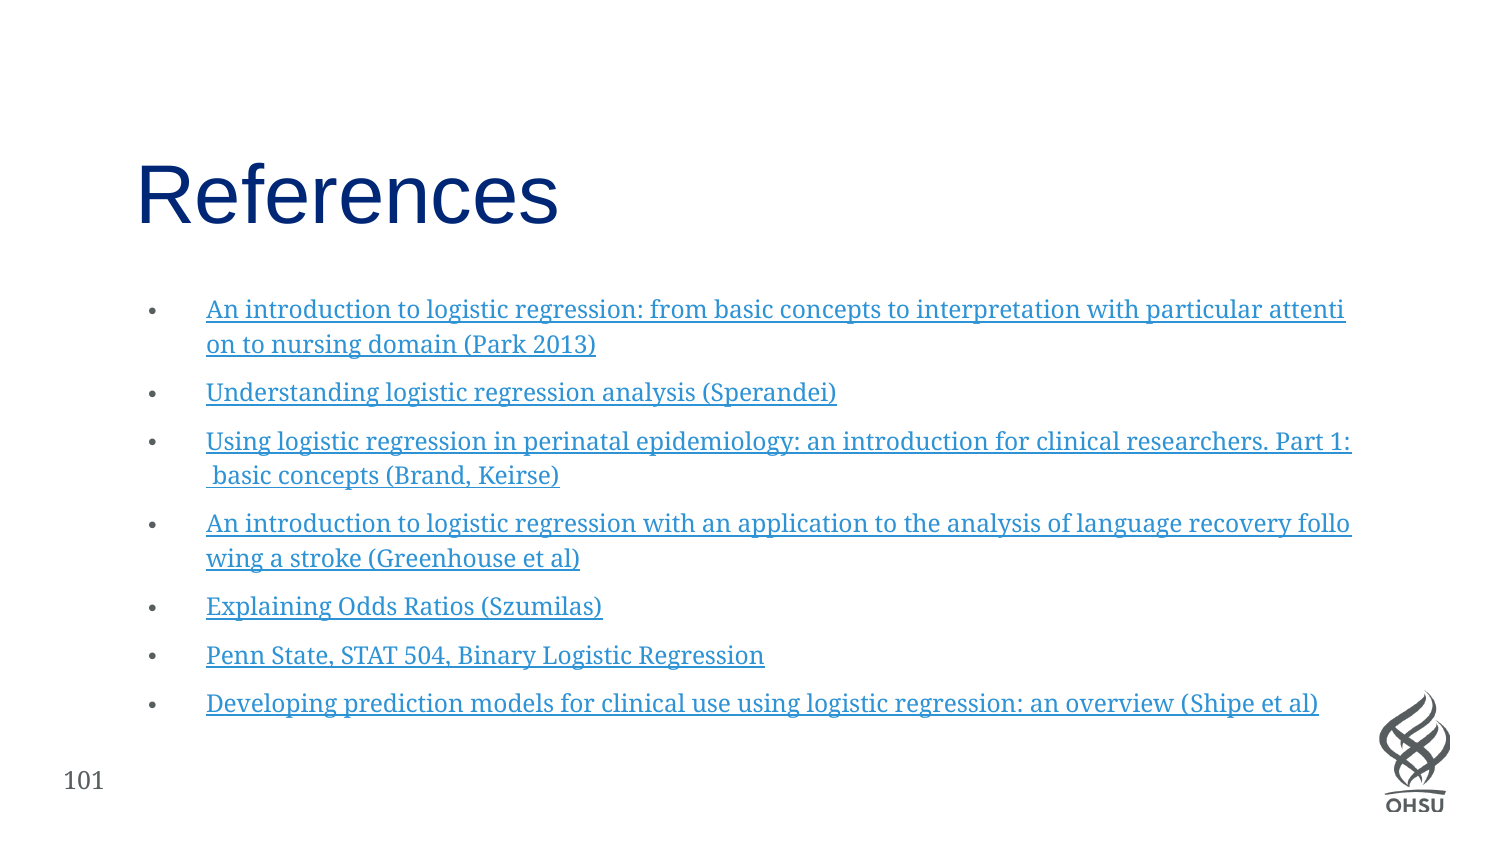

# References
An introduction to logistic regression: from basic concepts to interpretation with particular attention to nursing domain (Park 2013)
Understanding logistic regression analysis (Sperandei)
Using logistic regression in perinatal epidemiology: an introduction for clinical researchers. Part 1: basic concepts (Brand, Keirse)
An introduction to logistic regression with an application to the analysis of language recovery following a stroke (Greenhouse et al)
Explaining Odds Ratios (Szumilas)
Penn State, STAT 504, Binary Logistic Regression
Developing prediction models for clinical use using logistic regression: an overview (Shipe et al)